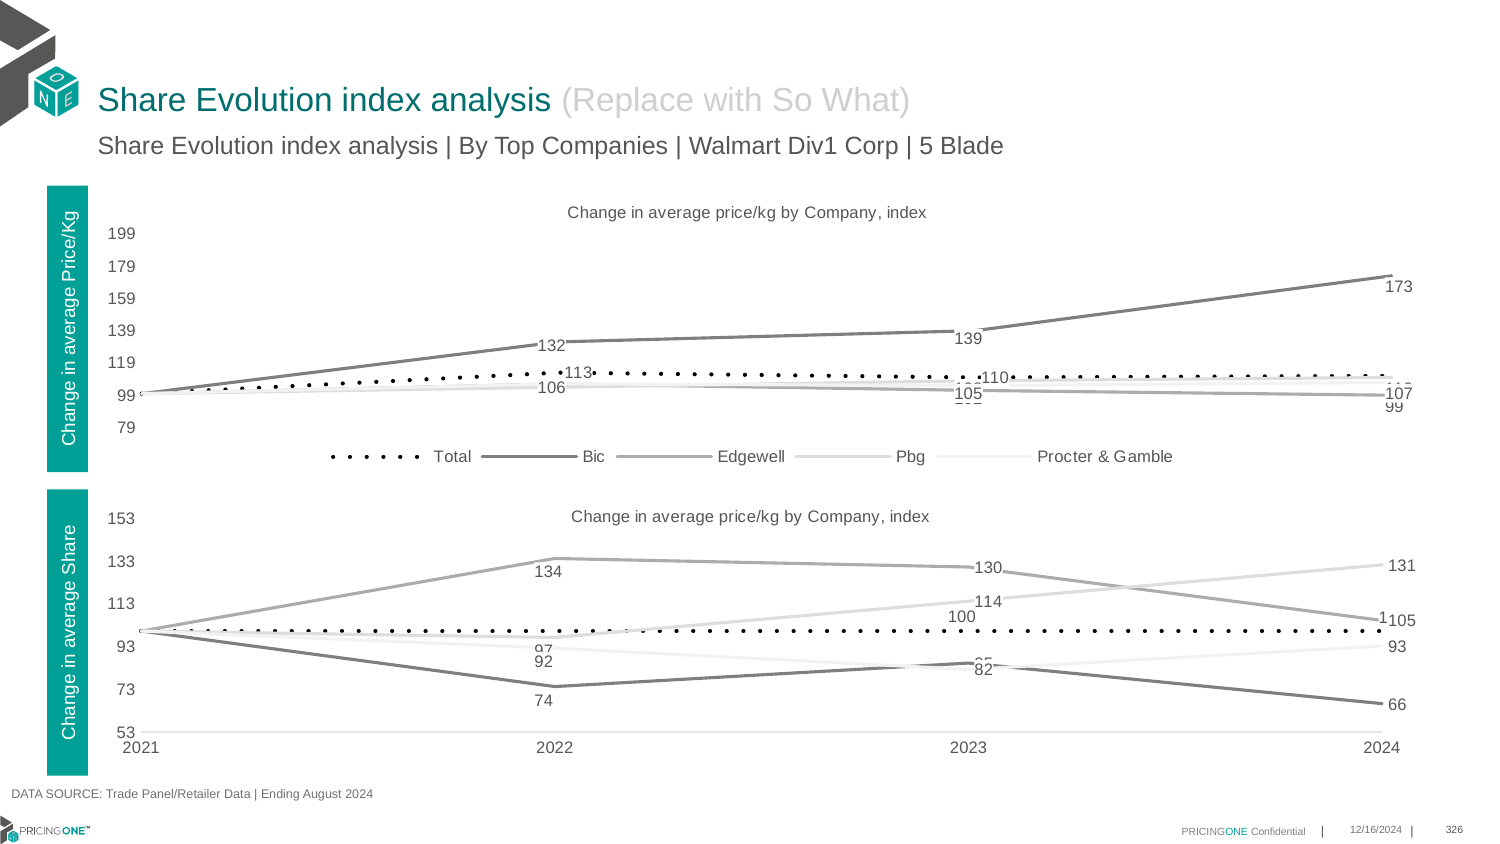

# Share Evolution index analysis (Replace with So What)
Share Evolution index analysis | By Top Companies | Walmart Div1 Corp | 5 Blade

### Chart: Change in average price/kg by Company, index

| Category | Total | Bic | Edgewell | Pbg | Procter & Gamble |
|---|---|---|---|---|---|
| 2021 | 100.0 | 100.0 | 100.0 | 100.0 | 100.0 |
| 2022 | 113.0 | 132.0 | 106.0 | 104.0 | 106.0 |
| 2023 | 110.0 | 139.0 | 102.0 | 108.0 | 105.0 |
| 2024 | 111.0 | 173.0 | 99.0 | 110.0 | 107.0 |
Change in average Price/Kg

### Chart: Change in average price/kg by Company, index

| Category | Total | Bic | Edgewell | Pbg | Procter & Gamble |
|---|---|---|---|---|---|
| 2021 | 100.0 | 100.0 | 100.0 | 100.0 | 100.0 |
| 2022 | 100.0 | 74.0 | 134.0 | 97.0 | 92.0 |
| 2023 | 100.0 | 85.0 | 130.0 | 114.0 | 82.0 |
| 2024 | 100.0 | 66.0 | 105.0 | 131.0 | 93.0 |
Change in average Share
DATA SOURCE: Trade Panel/Retailer Data | Ending August 2024

12/16/2024
326